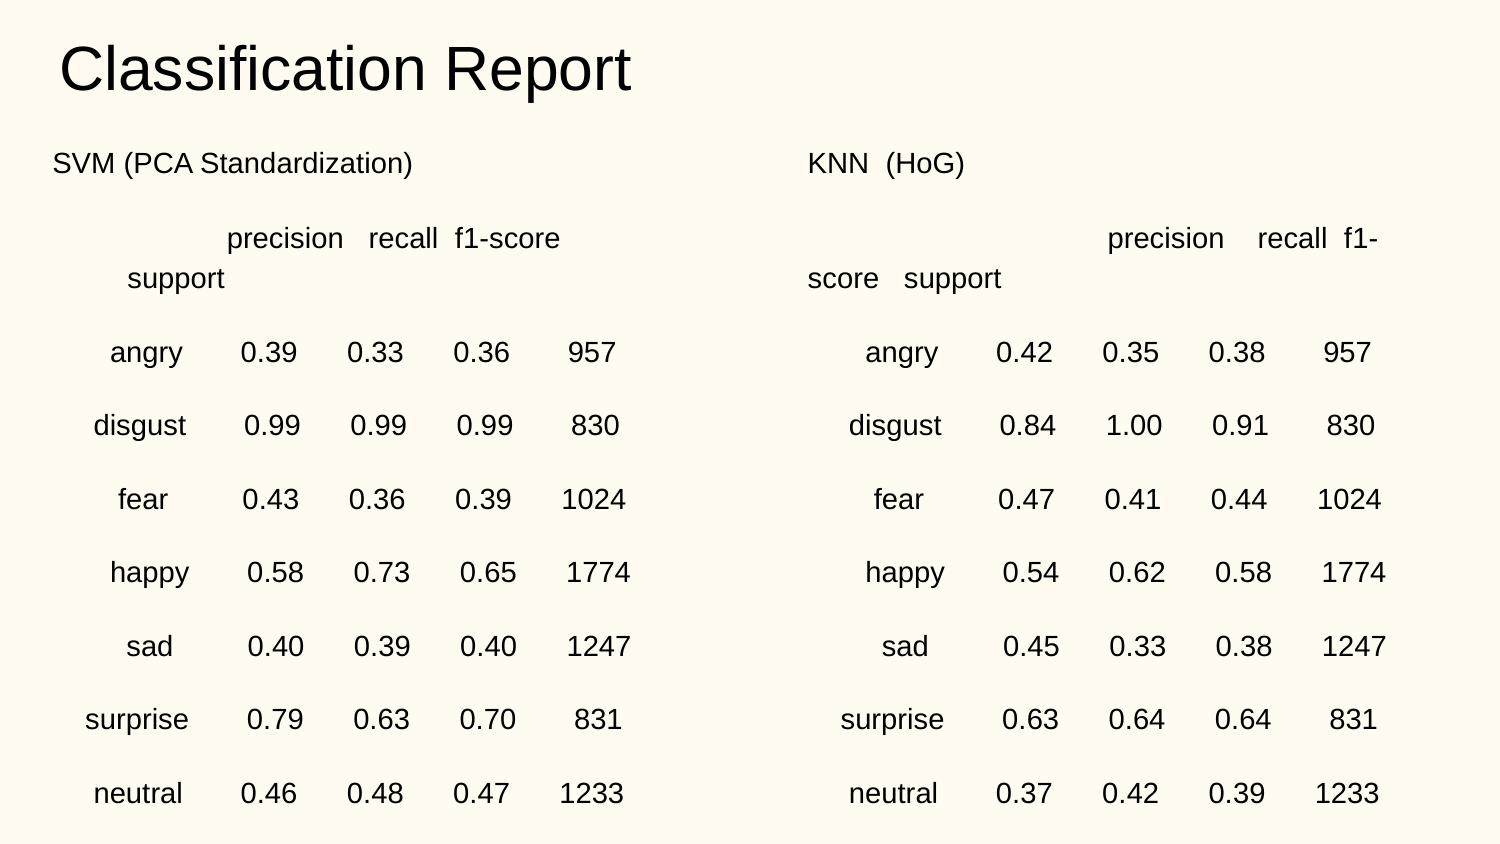

# Classification Report
SVM (PCA Standardization)

   precision   recall  f1-score   support
       angry       0.39      0.33      0.36       957
     disgust       0.99      0.99      0.99       830
        fear         0.43      0.36      0.39      1024
       happy       0.58      0.73      0.65      1774
         sad         0.40      0.39      0.40      1247
    surprise       0.79      0.63      0.70       831
     neutral       0.46      0.48      0.47      1233
KNN  (HoG)

        		precision    recall  f1-score   support
       angry       0.42      0.35      0.38       957
     disgust       0.84      1.00      0.91       830
        fear         0.47      0.41      0.44      1024
       happy       0.54      0.62      0.58      1774
         sad         0.45      0.33      0.38      1247
    surprise       0.63      0.64      0.64       831
     neutral       0.37      0.42      0.39      1233